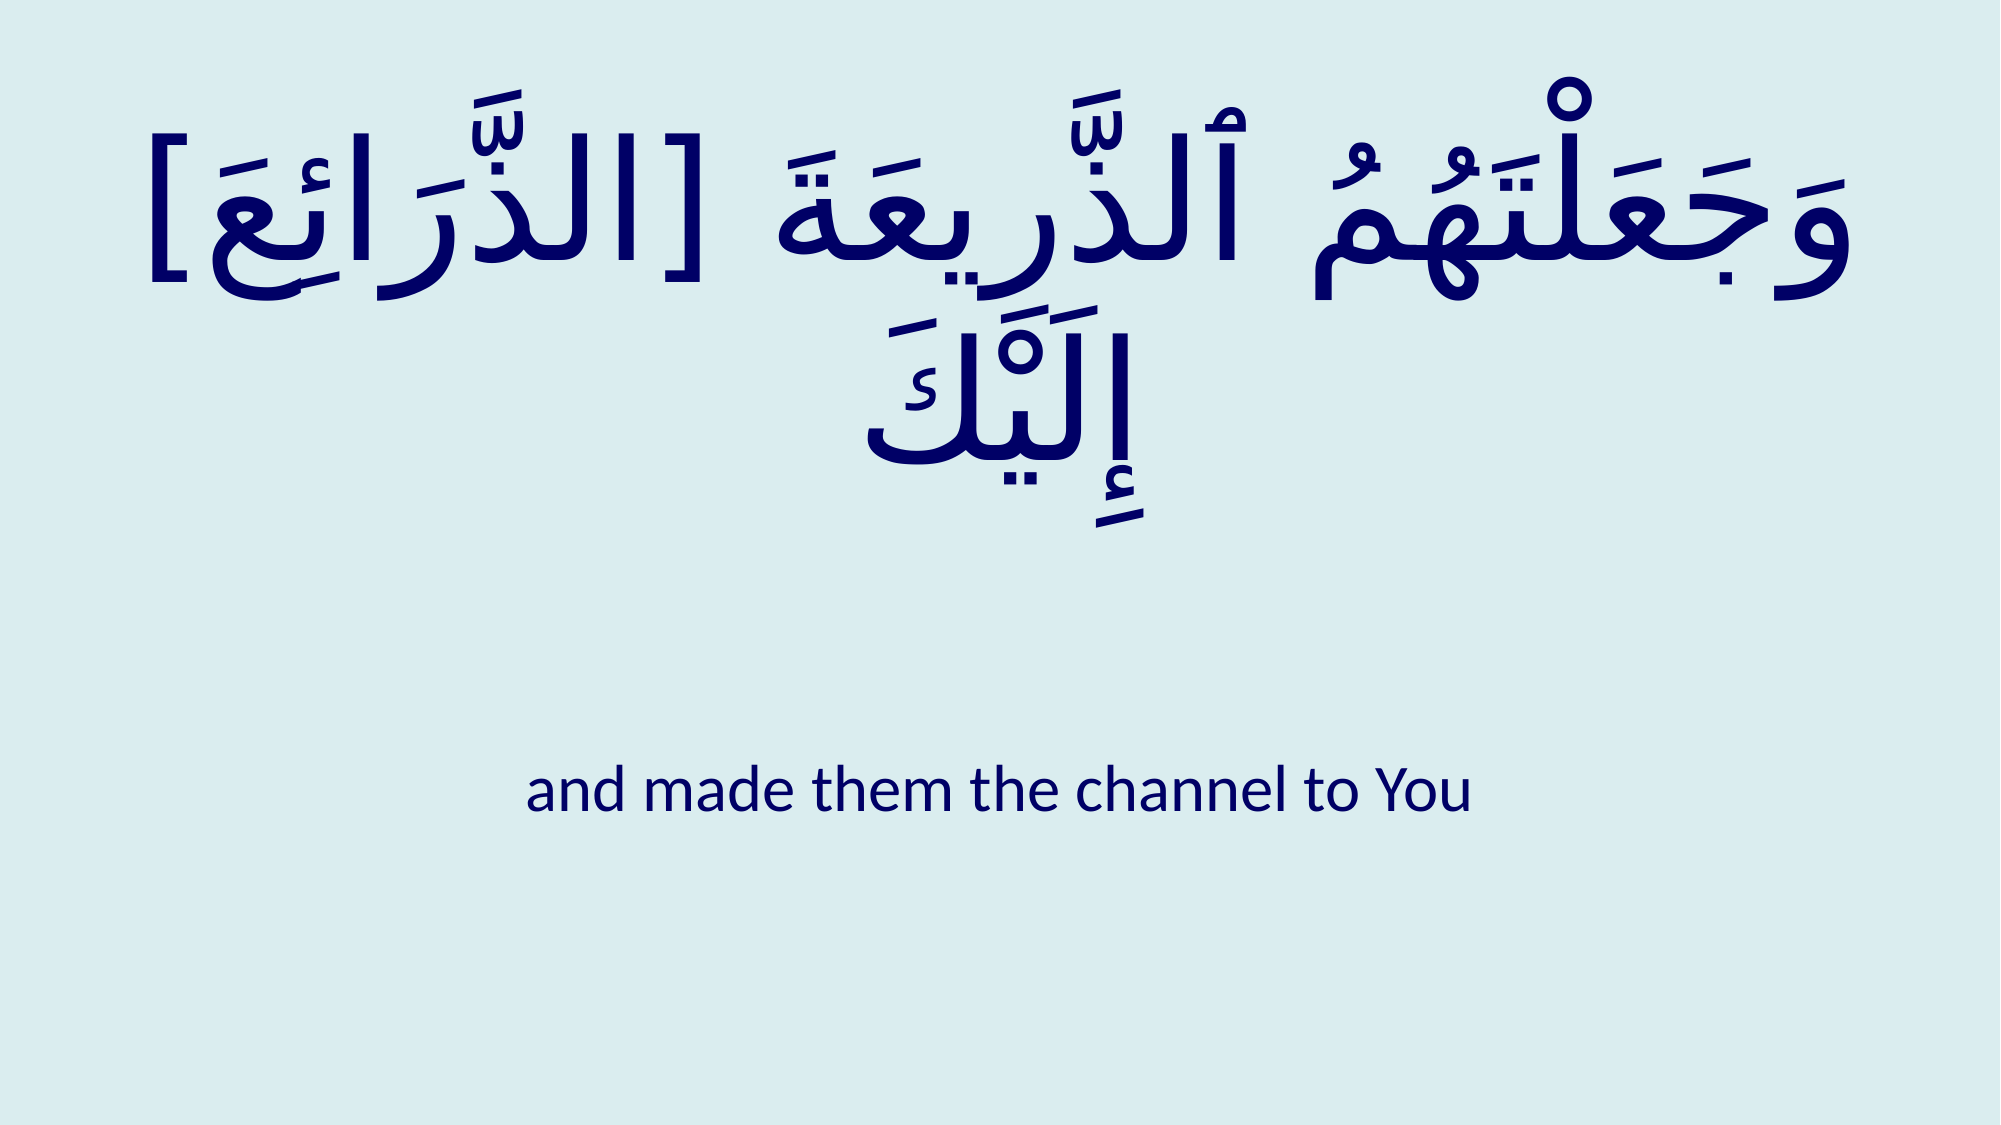

# وَجَعَلْتَهُمُ ٱلذَّرِيعَةَ [الذَّرَائِعَ‏] إِلَيْكَ
and made them the channel to You